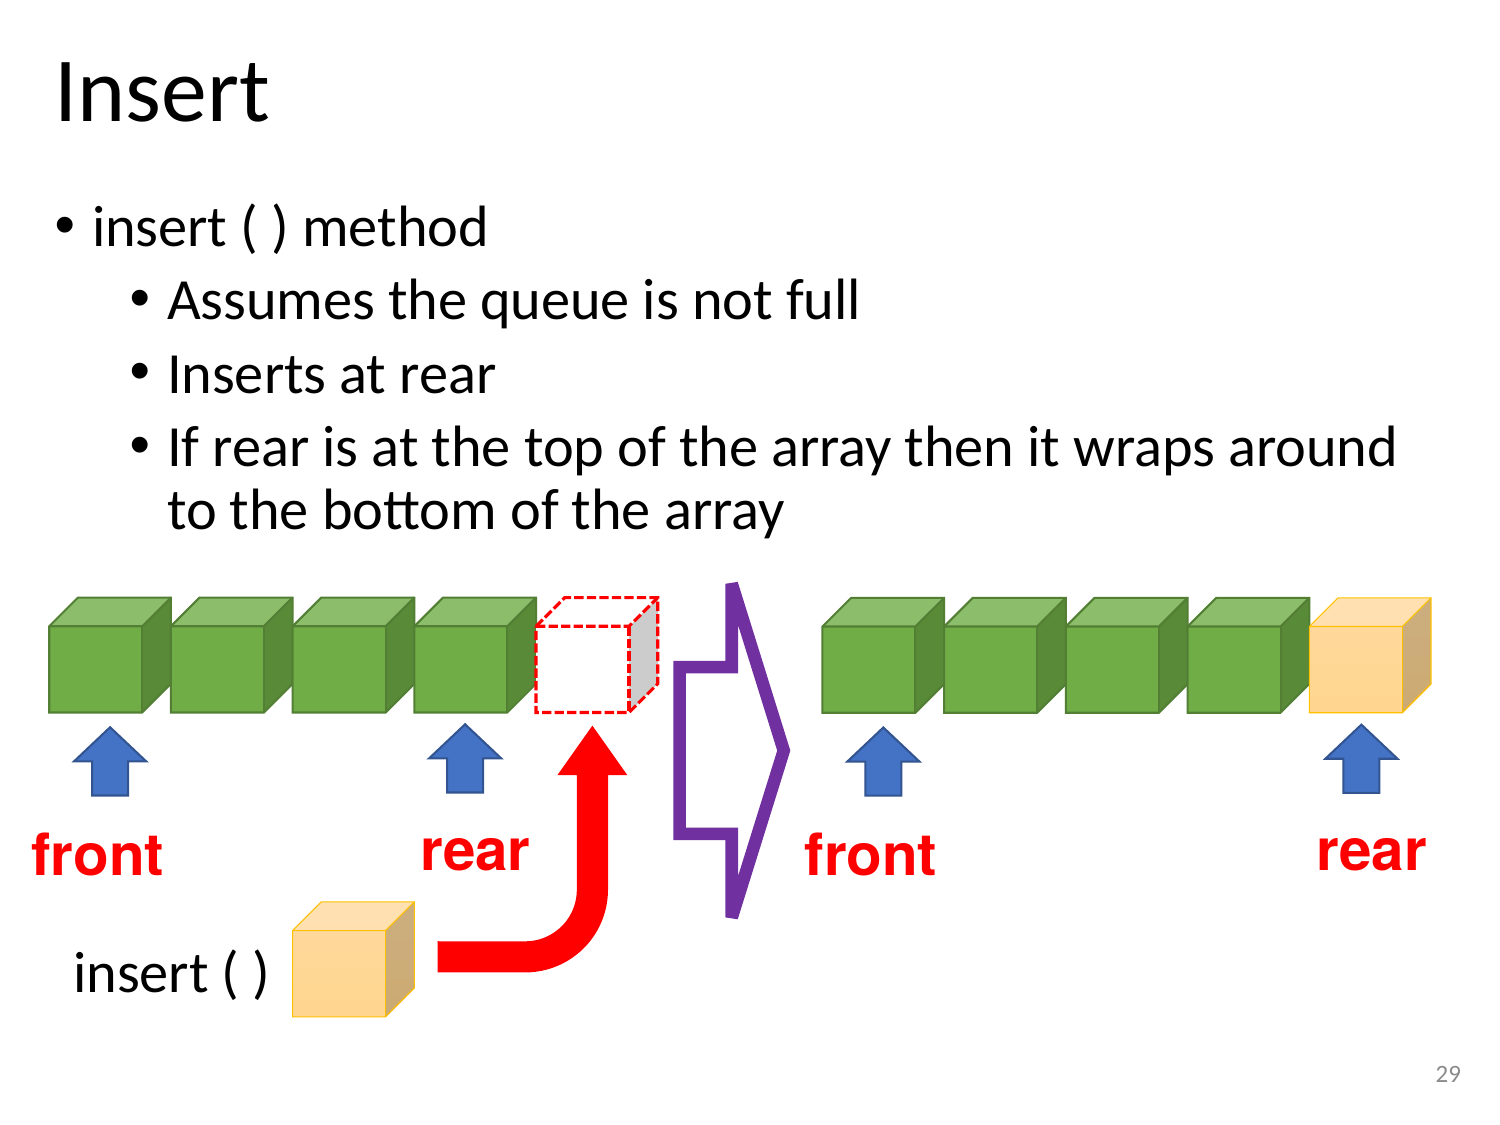

# Insert
insert ( ) method
Assumes the queue is not full
Inserts at rear
If rear is at the top of the array then it wraps around to the bottom of the array

rear
rear
front
front

insert ( )
29